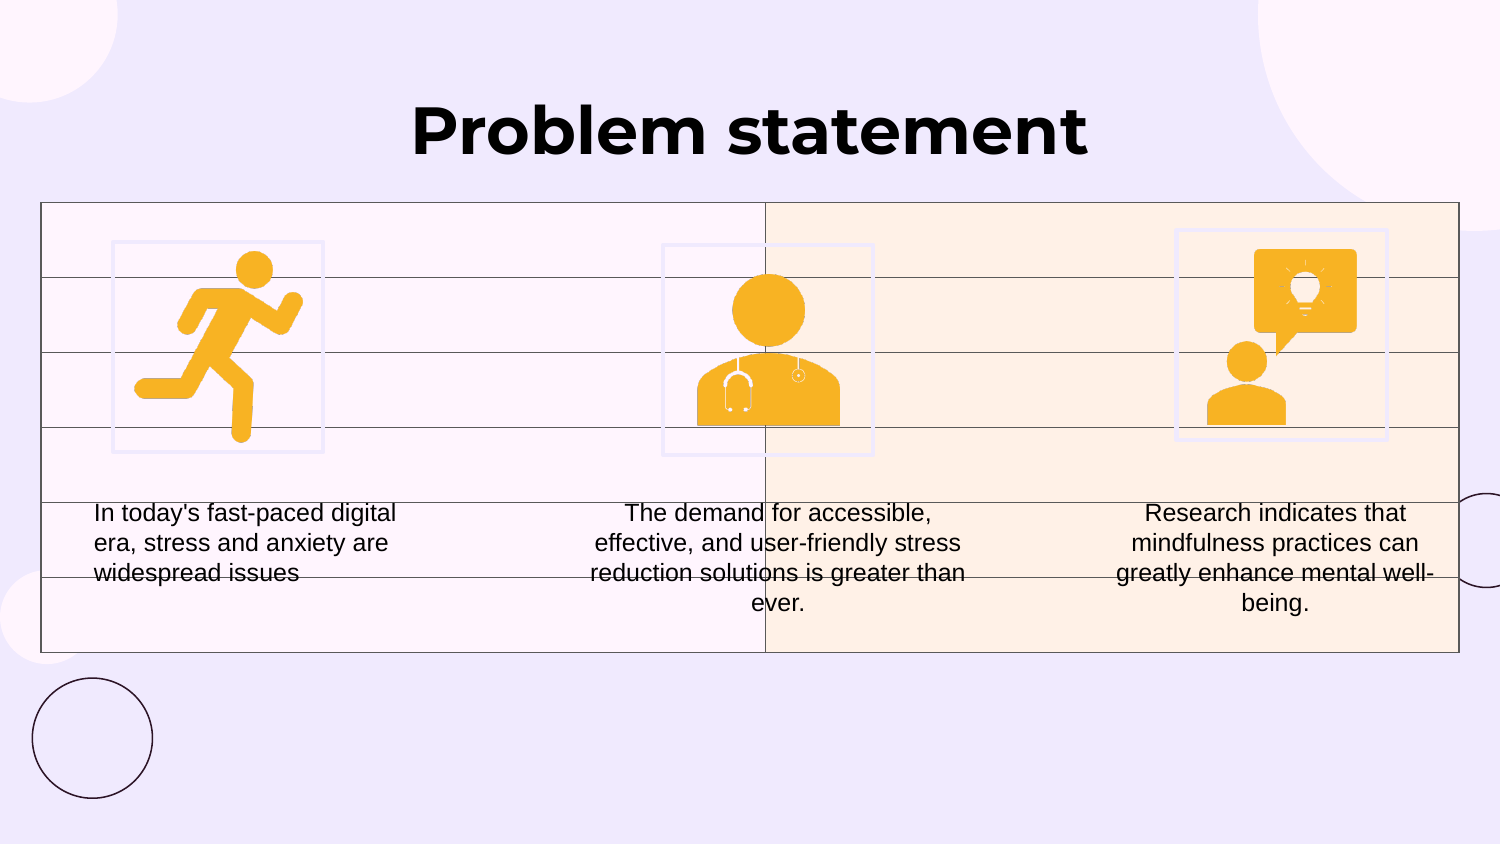

# Problem statement
|  |  |
| --- | --- |
|  |  |
|  |  |
|  |  |
|  |  |
|  |  |

In today's fast-paced digital era, stress and anxiety are widespread issues

The demand for accessible, effective, and user-friendly stress reduction solutions is greater than ever.

Research indicates that mindfulness practices can greatly enhance mental well-being.